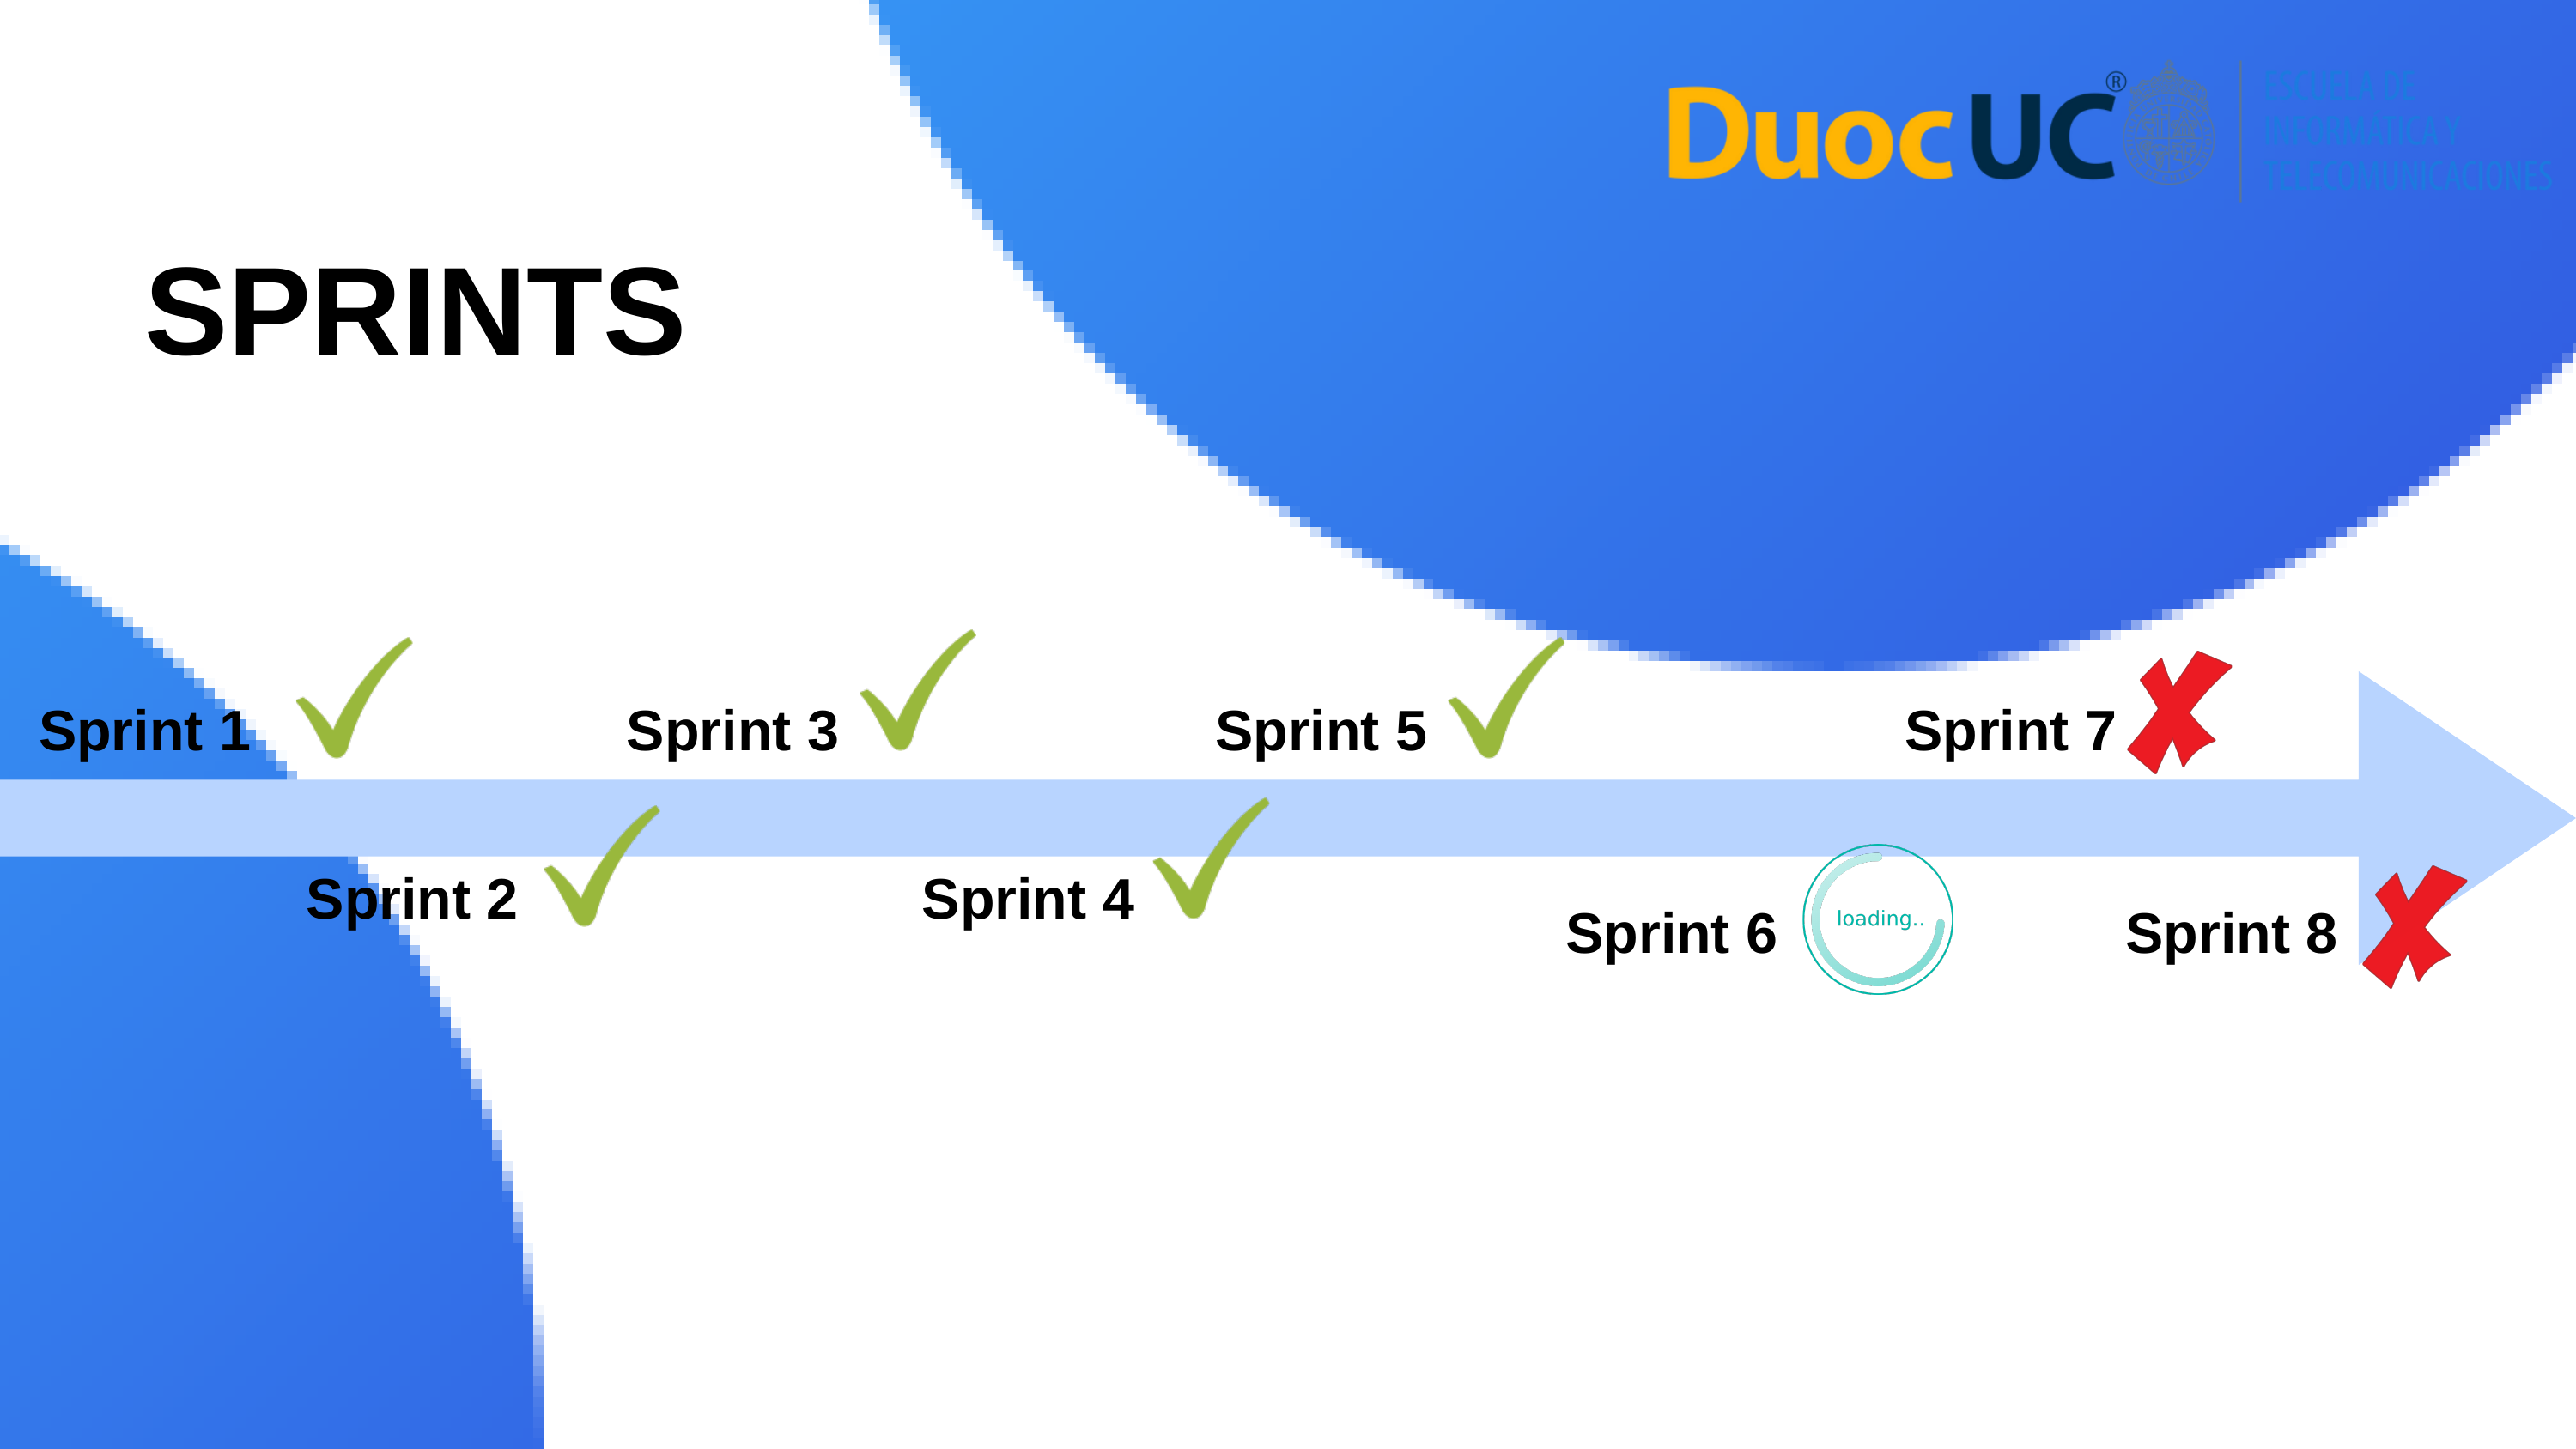

SPRINTS

Sprint 1
Sprint 3
Sprint 5
Sprint 7

Sprint 2
Sprint 4

Sprint 6
Sprint 8